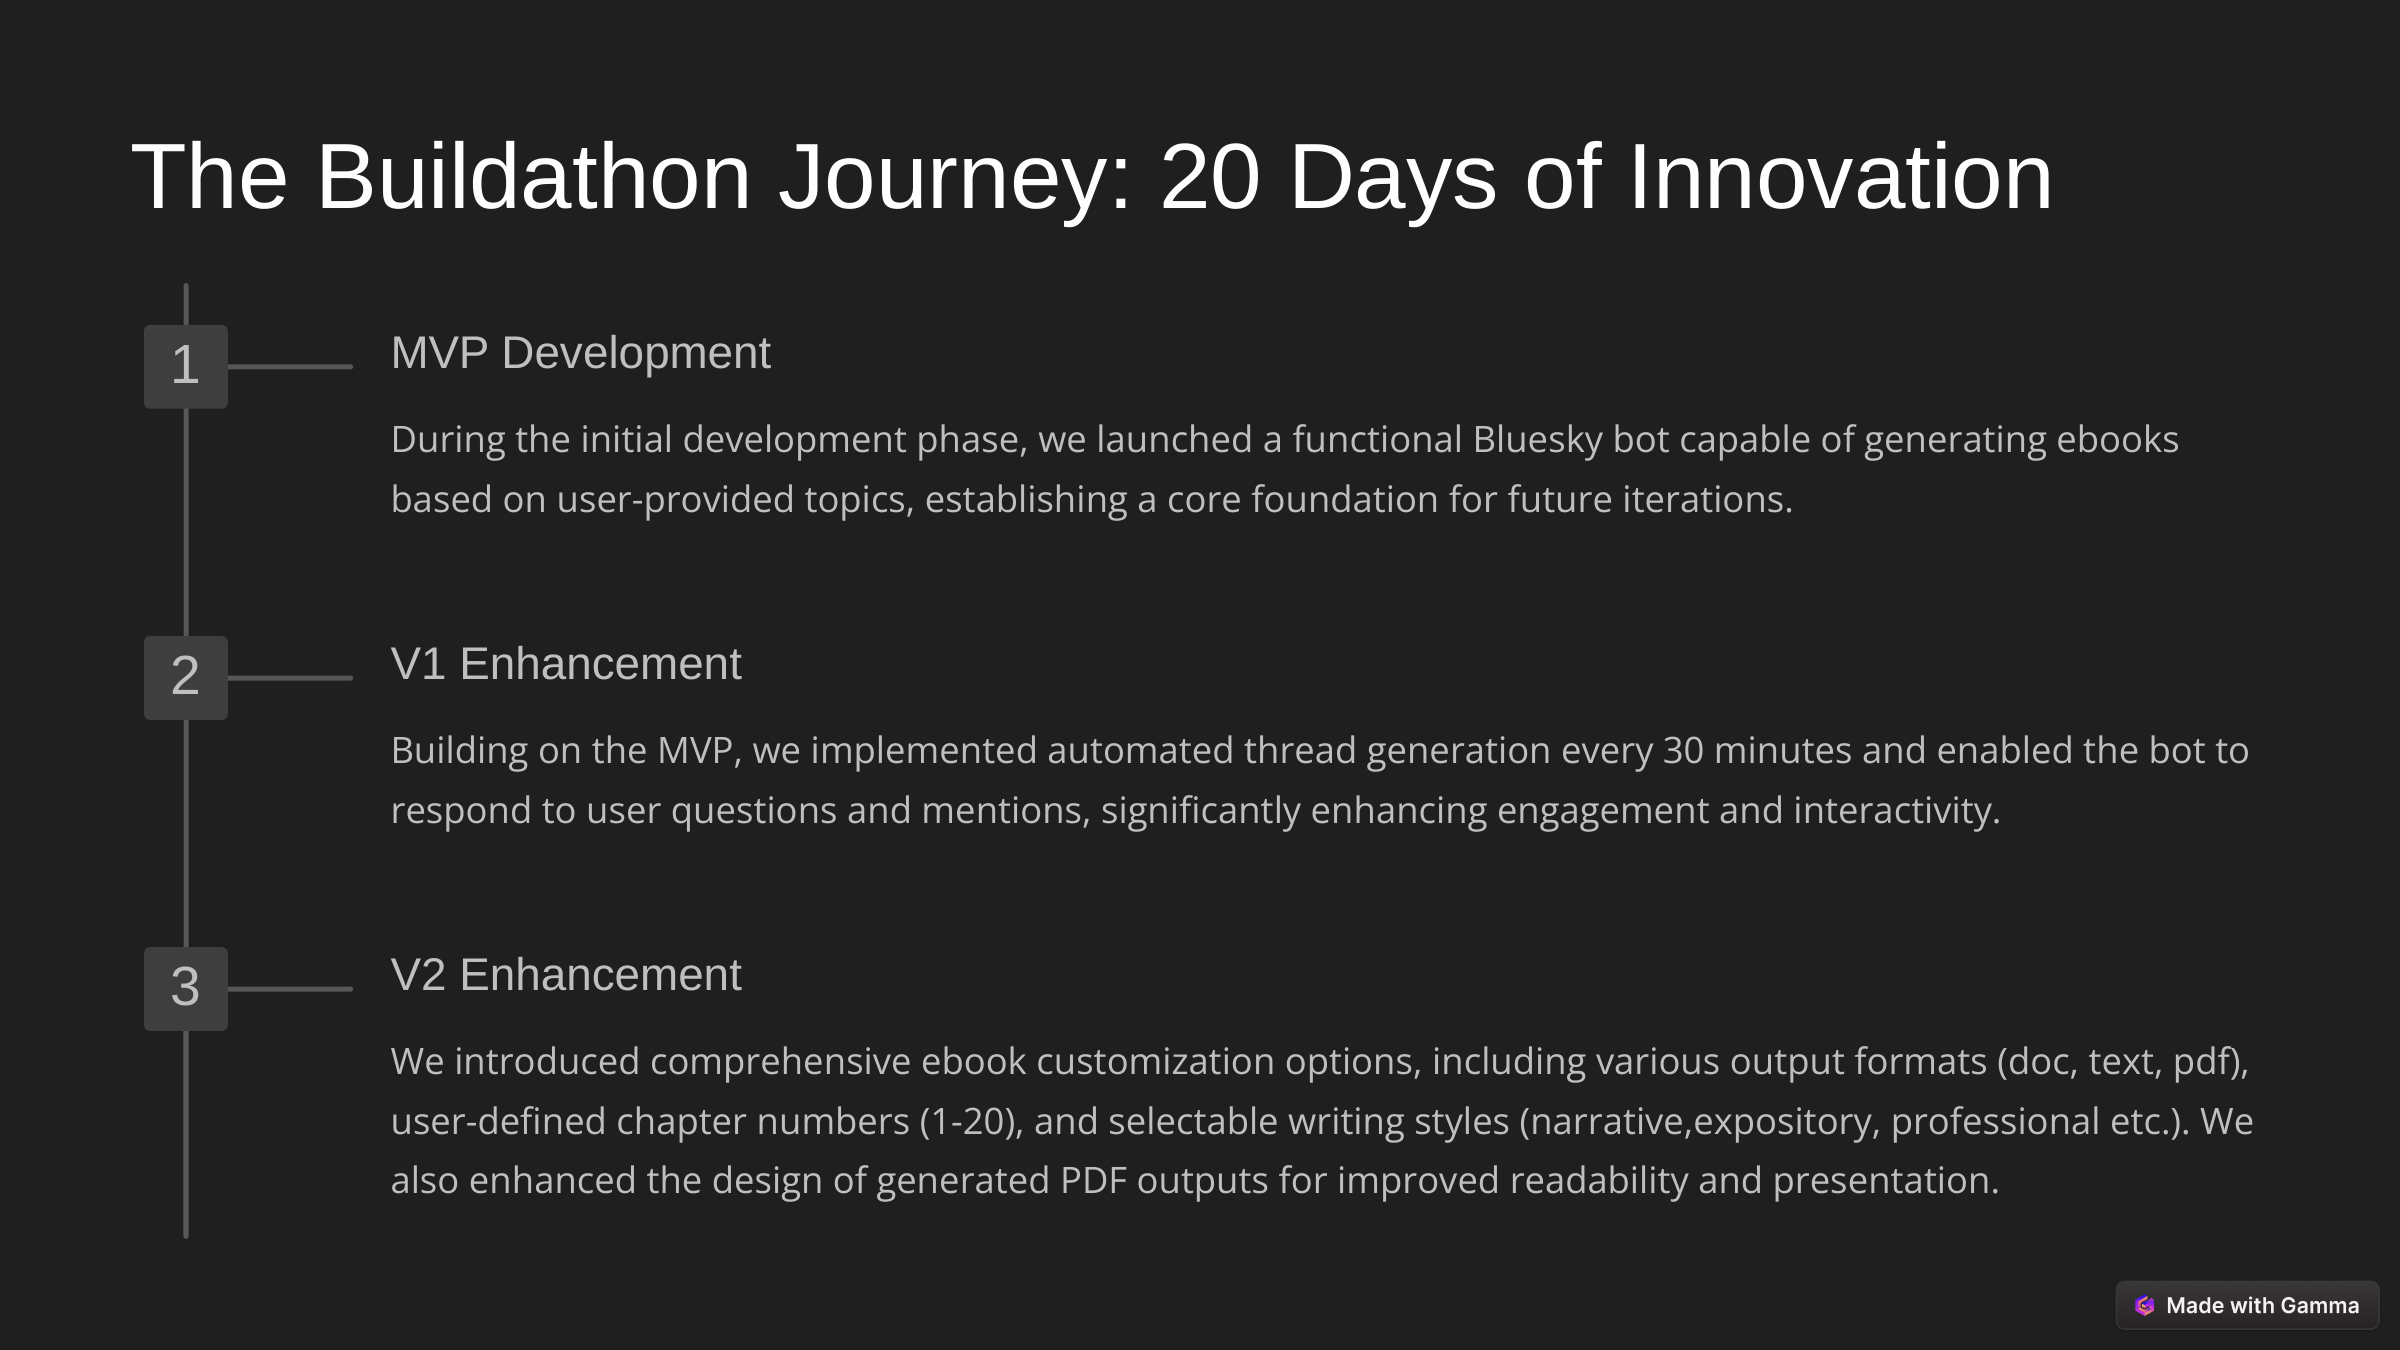

The Buildathon Journey: 20 Days of Innovation

MVP Development

1

During the initial development phase, we launched a functional Bluesky bot capable of generating ebooks based on user-provided topics, establishing a core foundation for future iterations.
V1 Enhancement

2

Building on the MVP, we implemented automated thread generation every 30 minutes and enabled the bot to respond to user questions and mentions, significantly enhancing engagement and interactivity.
V2 Enhancement

3

We introduced comprehensive ebook customization options, including various output formats (doc, text, pdf), user-defined chapter numbers (1-20), and selectable writing styles (narrative,expository, professional etc.). We also enhanced the design of generated PDF outputs for improved readability and presentation.